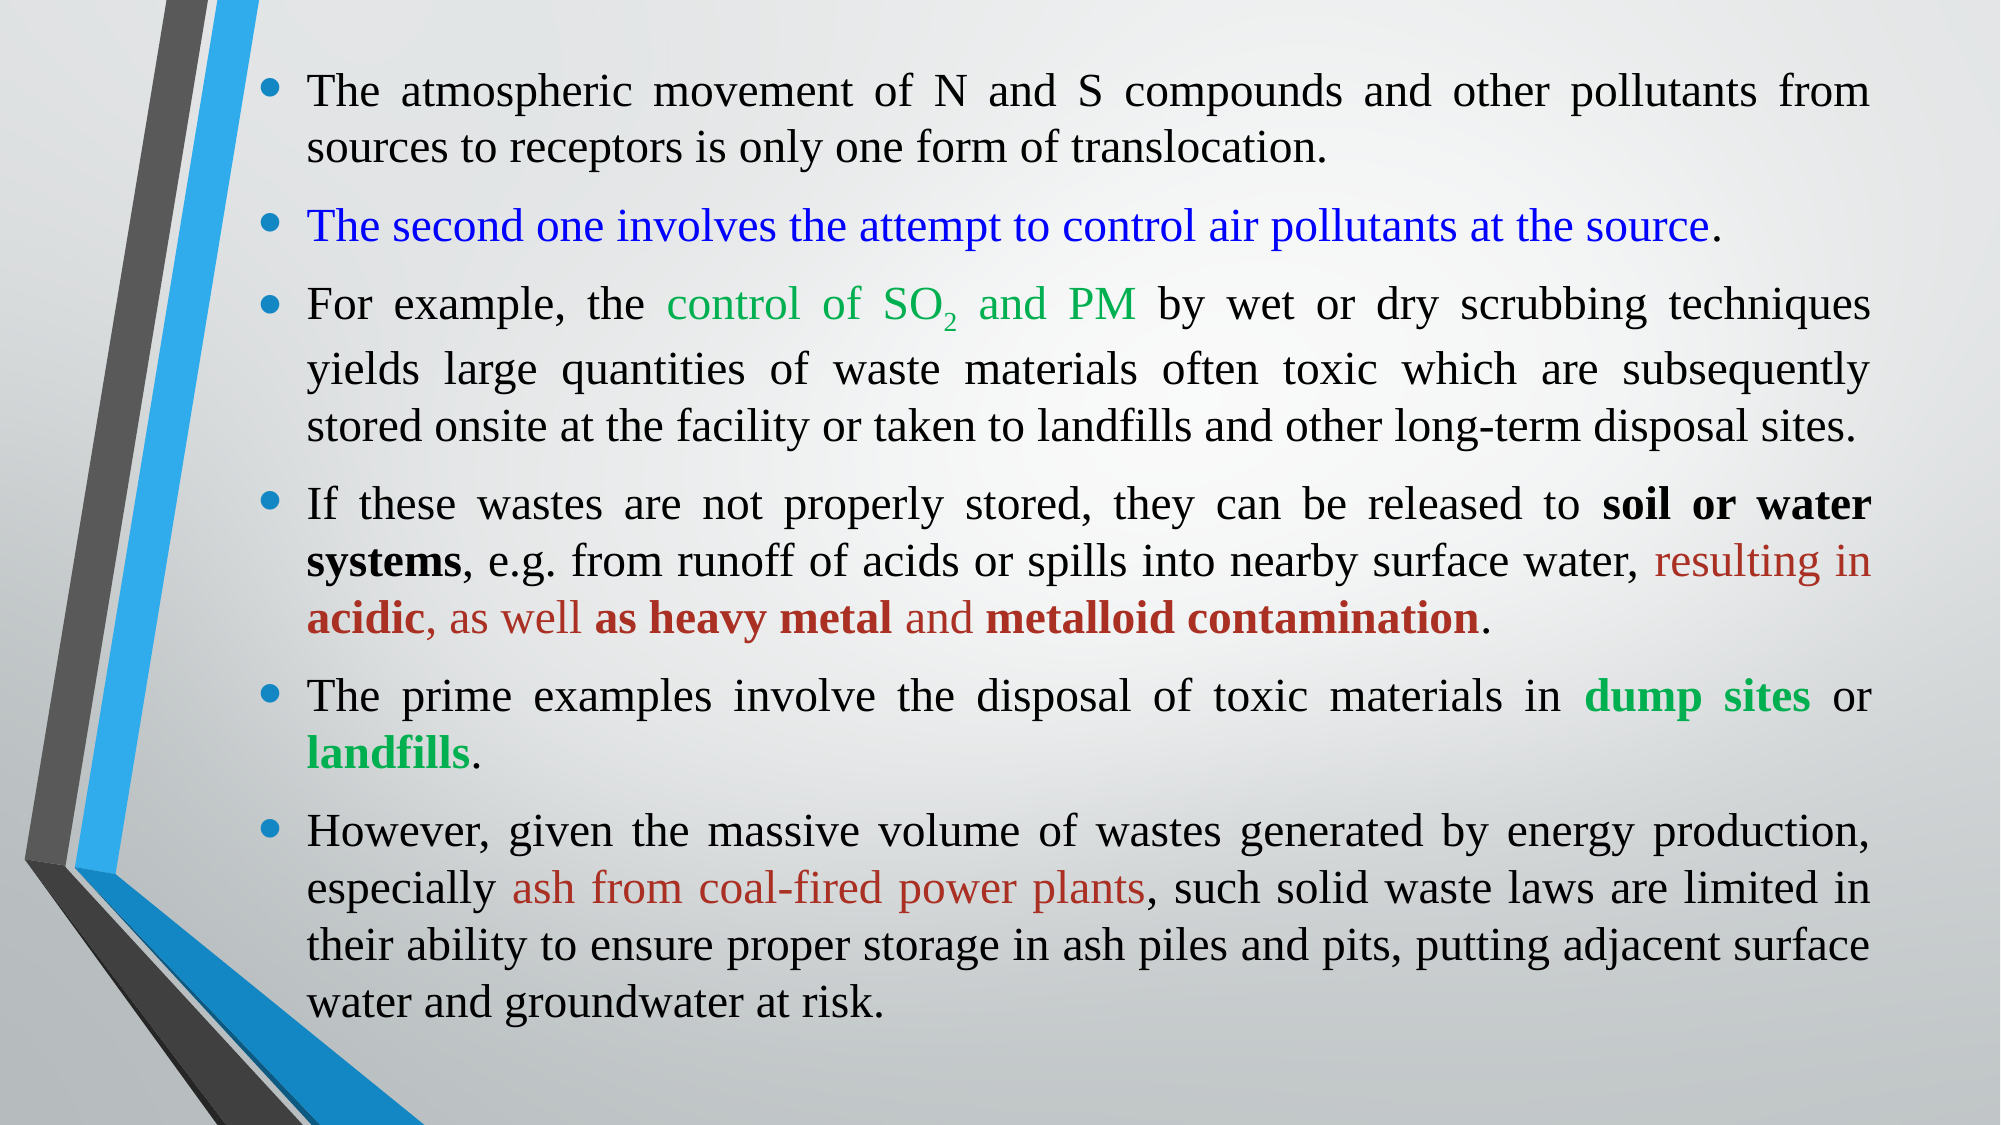

The atmospheric movement of N and S compounds and other pollutants from sources to receptors is only one form of translocation.
The second one involves the attempt to control air pollutants at the source.
For example, the control of SO2 and PM by wet or dry scrubbing techniques yields large quantities of waste materials often toxic which are subsequently stored onsite at the facility or taken to landfills and other long-term disposal sites.
If these wastes are not properly stored, they can be released to soil or water systems, e.g. from runoff of acids or spills into nearby surface water, resulting in acidic, as well as heavy metal and metalloid contamination.
The prime examples involve the disposal of toxic materials in dump sites or landfills.
However, given the massive volume of wastes generated by energy production, especially ash from coal-fired power plants, such solid waste laws are limited in their ability to ensure proper storage in ash piles and pits, putting adjacent surface water and groundwater at risk.